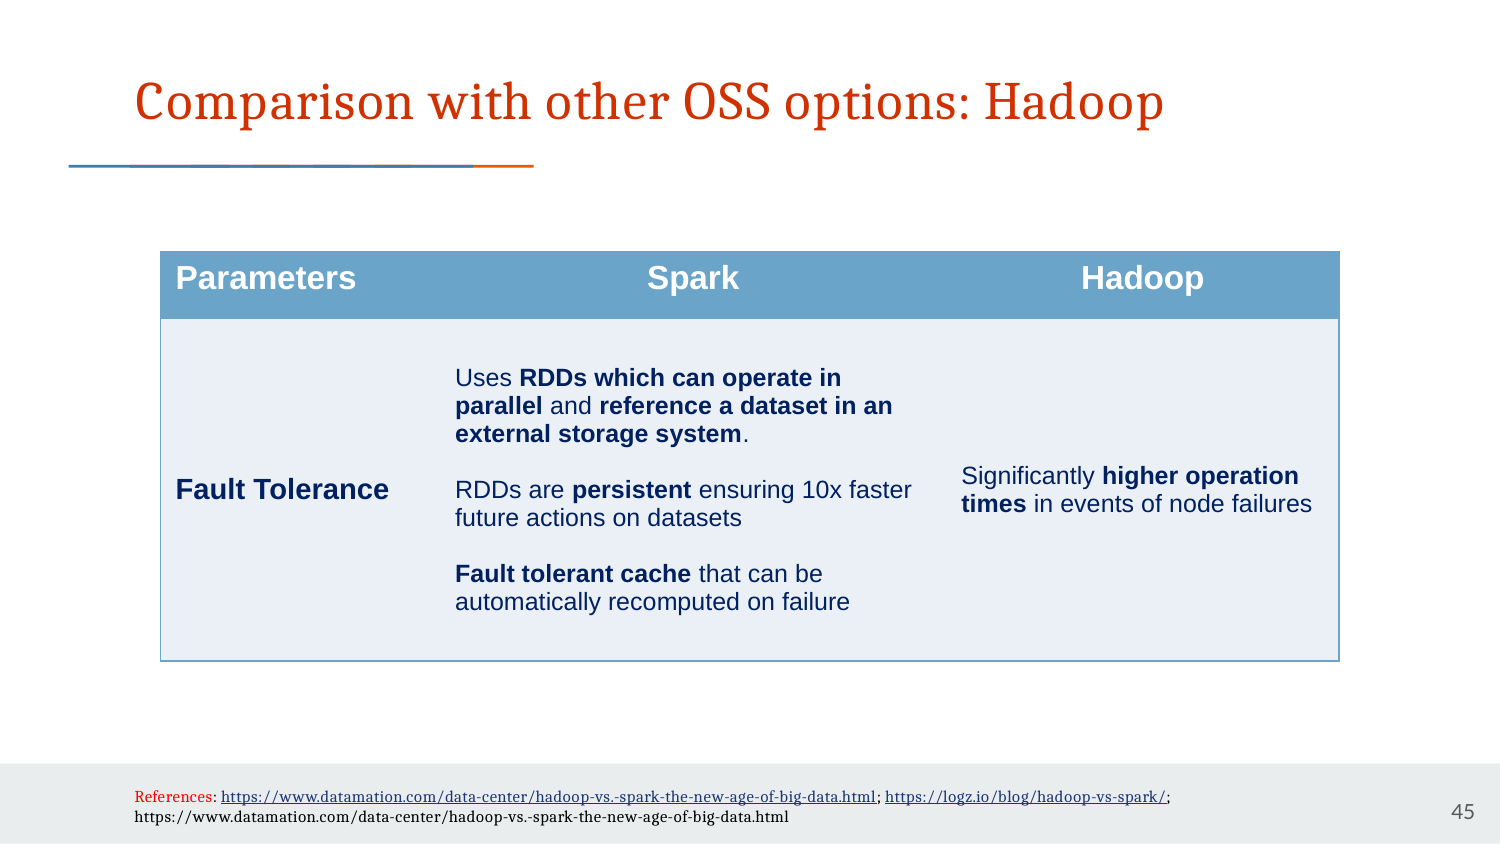

# Comparison with other OSS options: Hadoop
| Parameters | Spark | Hadoop |
| --- | --- | --- |
| Fault Tolerance | Uses RDDs which can operate in parallel and reference a dataset in an external storage system. RDDs are persistent ensuring 10x faster future actions on datasets Fault tolerant cache that can be automatically recomputed on failure | Significantly higher operation times in events of node failures |
References: https://www.datamation.com/data-center/hadoop-vs.-spark-the-new-age-of-big-data.html; https://logz.io/blog/hadoop-vs-spark/; https://www.datamation.com/data-center/hadoop-vs.-spark-the-new-age-of-big-data.html
45